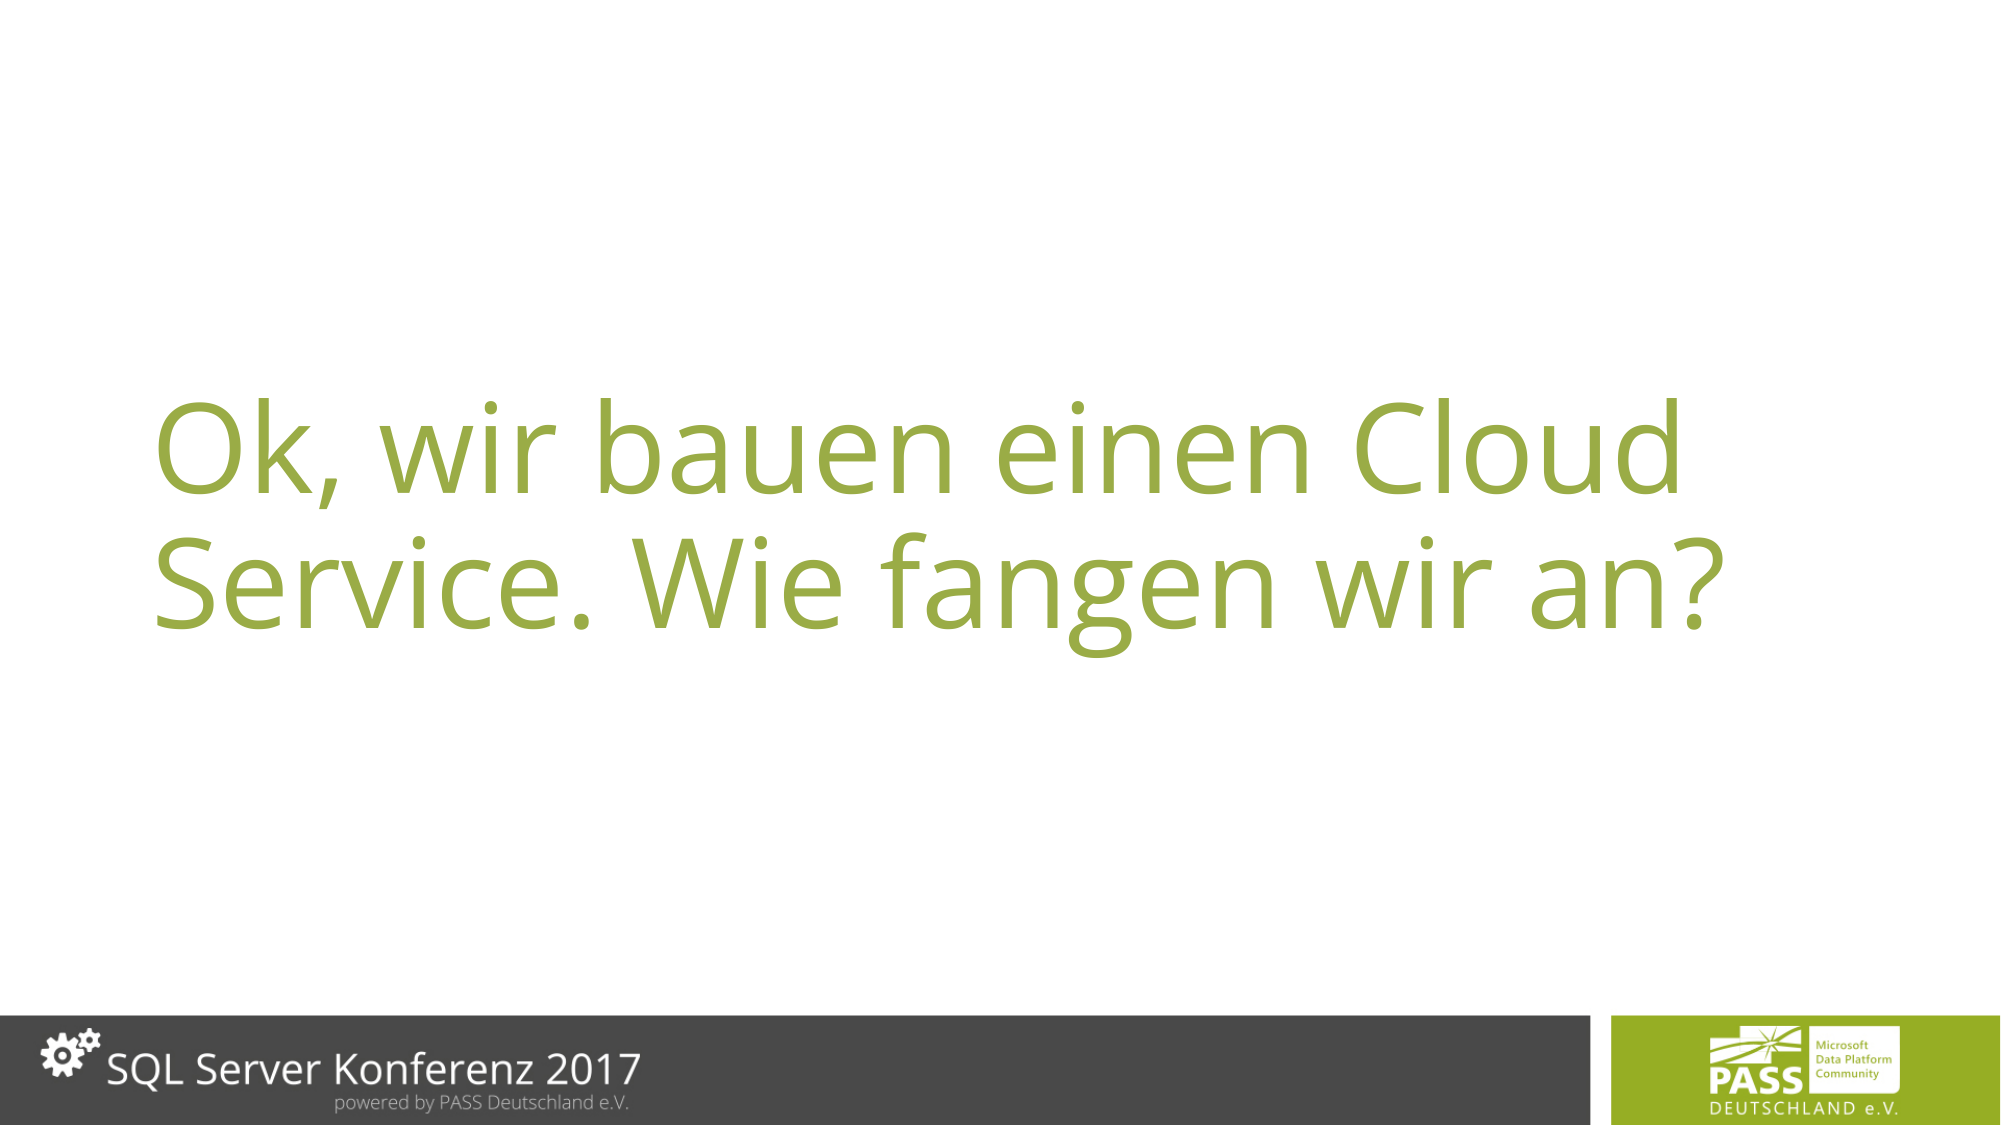

# Ok, wir bauen einen Cloud Service. Wie fangen wir an?